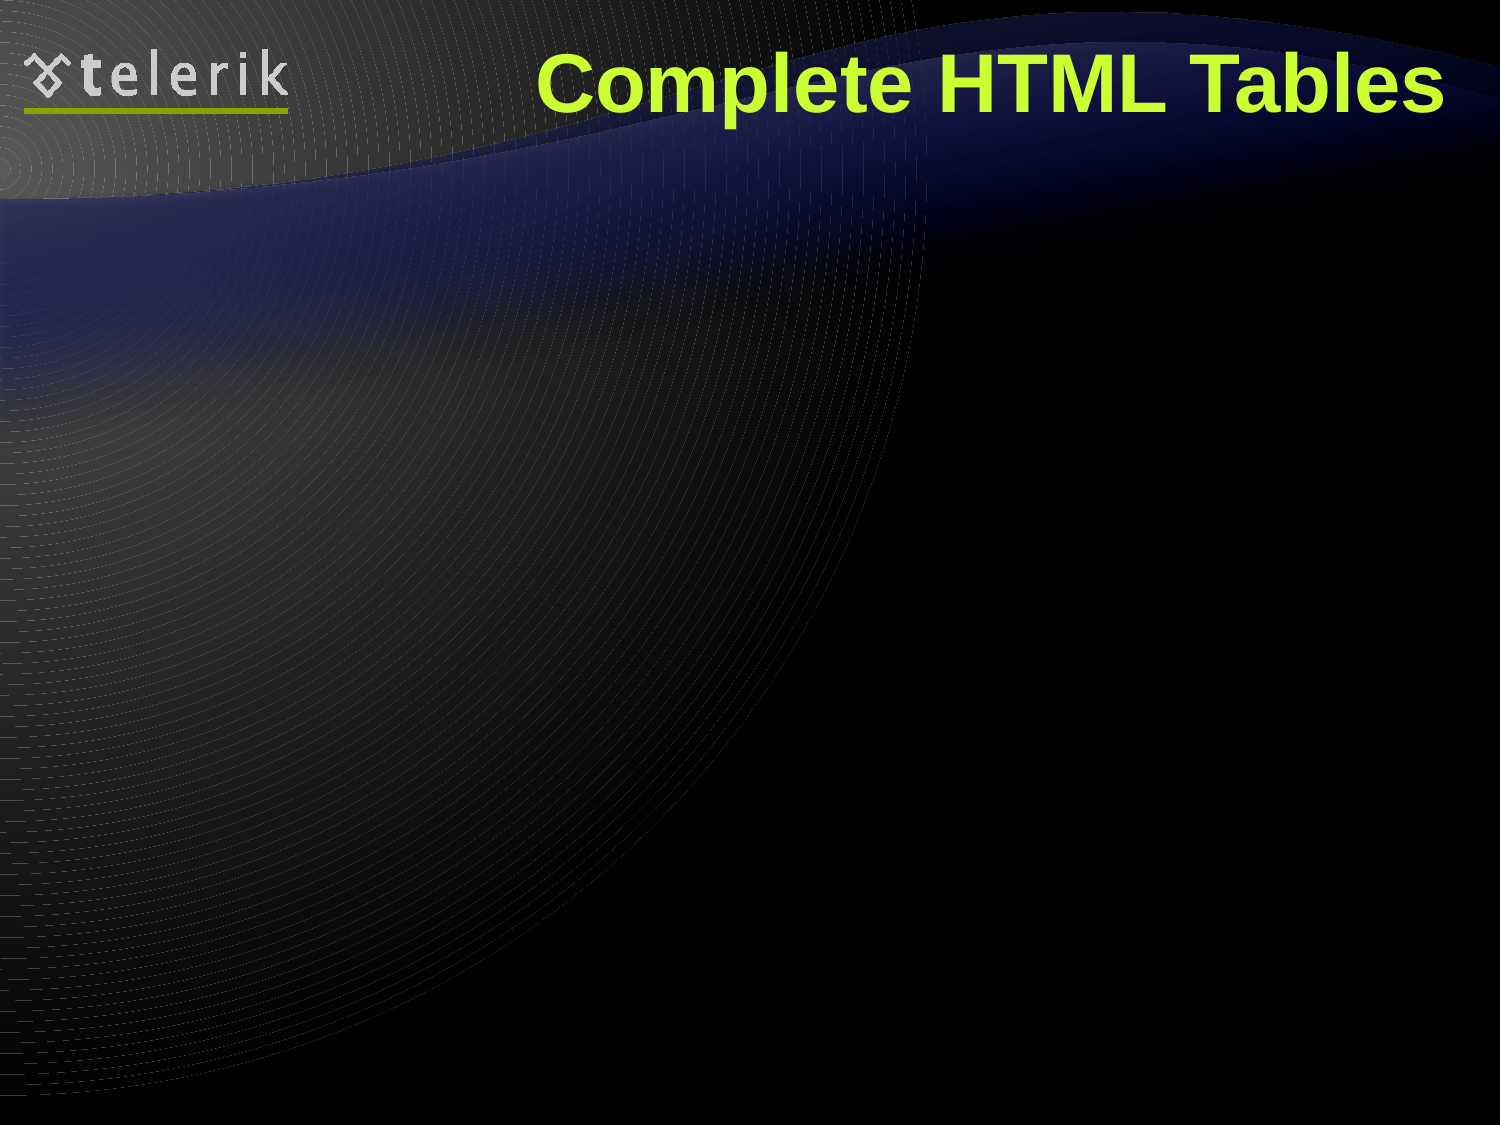

# Complete HTML Tables
Tables rows split into three sections: heading, body and footer, each containing table rows
Divides the table into semantic sections
Table sections:
<thead> denotes table heading
<tbody> denotes collection of table rows that contain the very data
<tfoot> denotes table footer but comes BEFORE the <tbody> tag